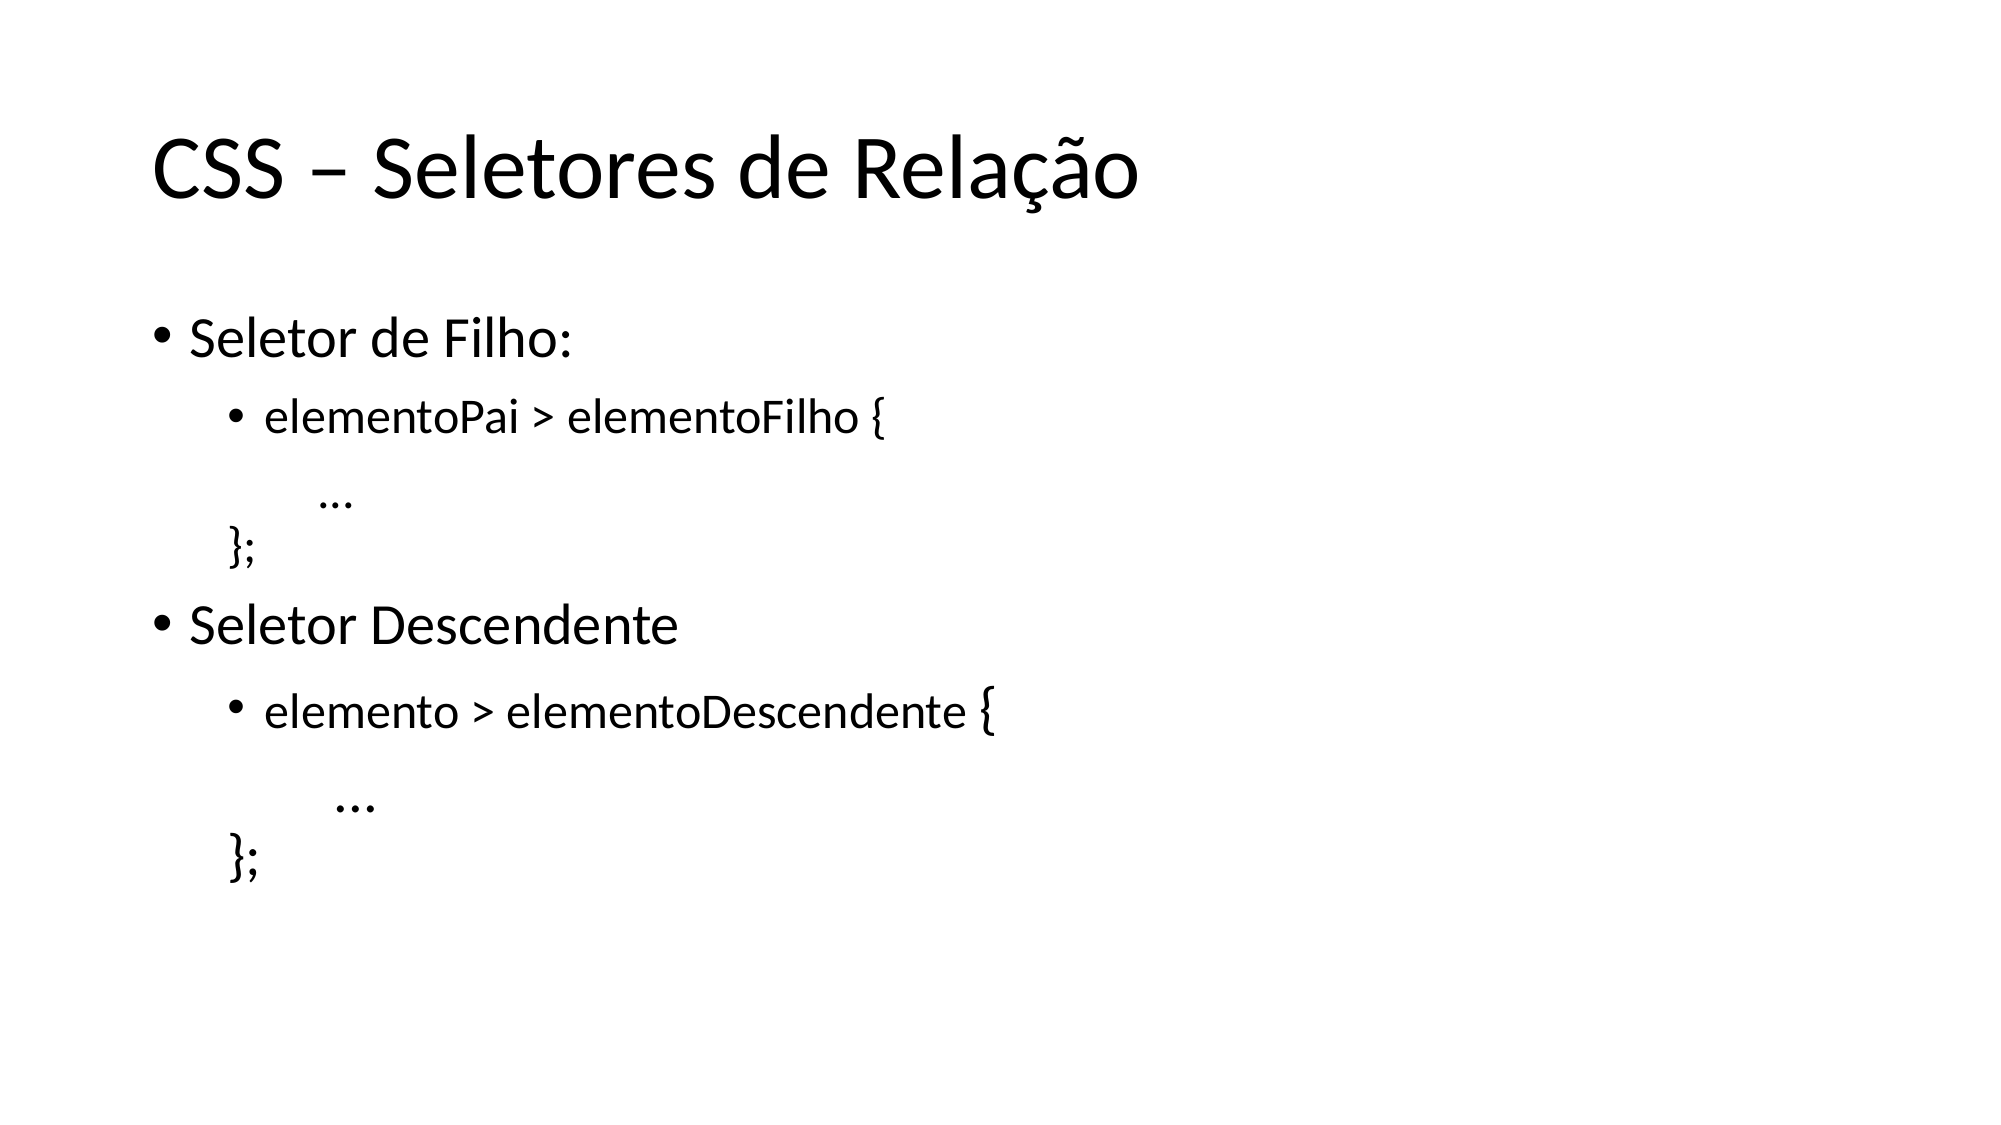

# CSS – Seletores de Relação
Seletor de Filho:
elementoPai > elementoFilho {
        ...
};
Seletor Descendente
elemento > elementoDescendente {
        ...
};